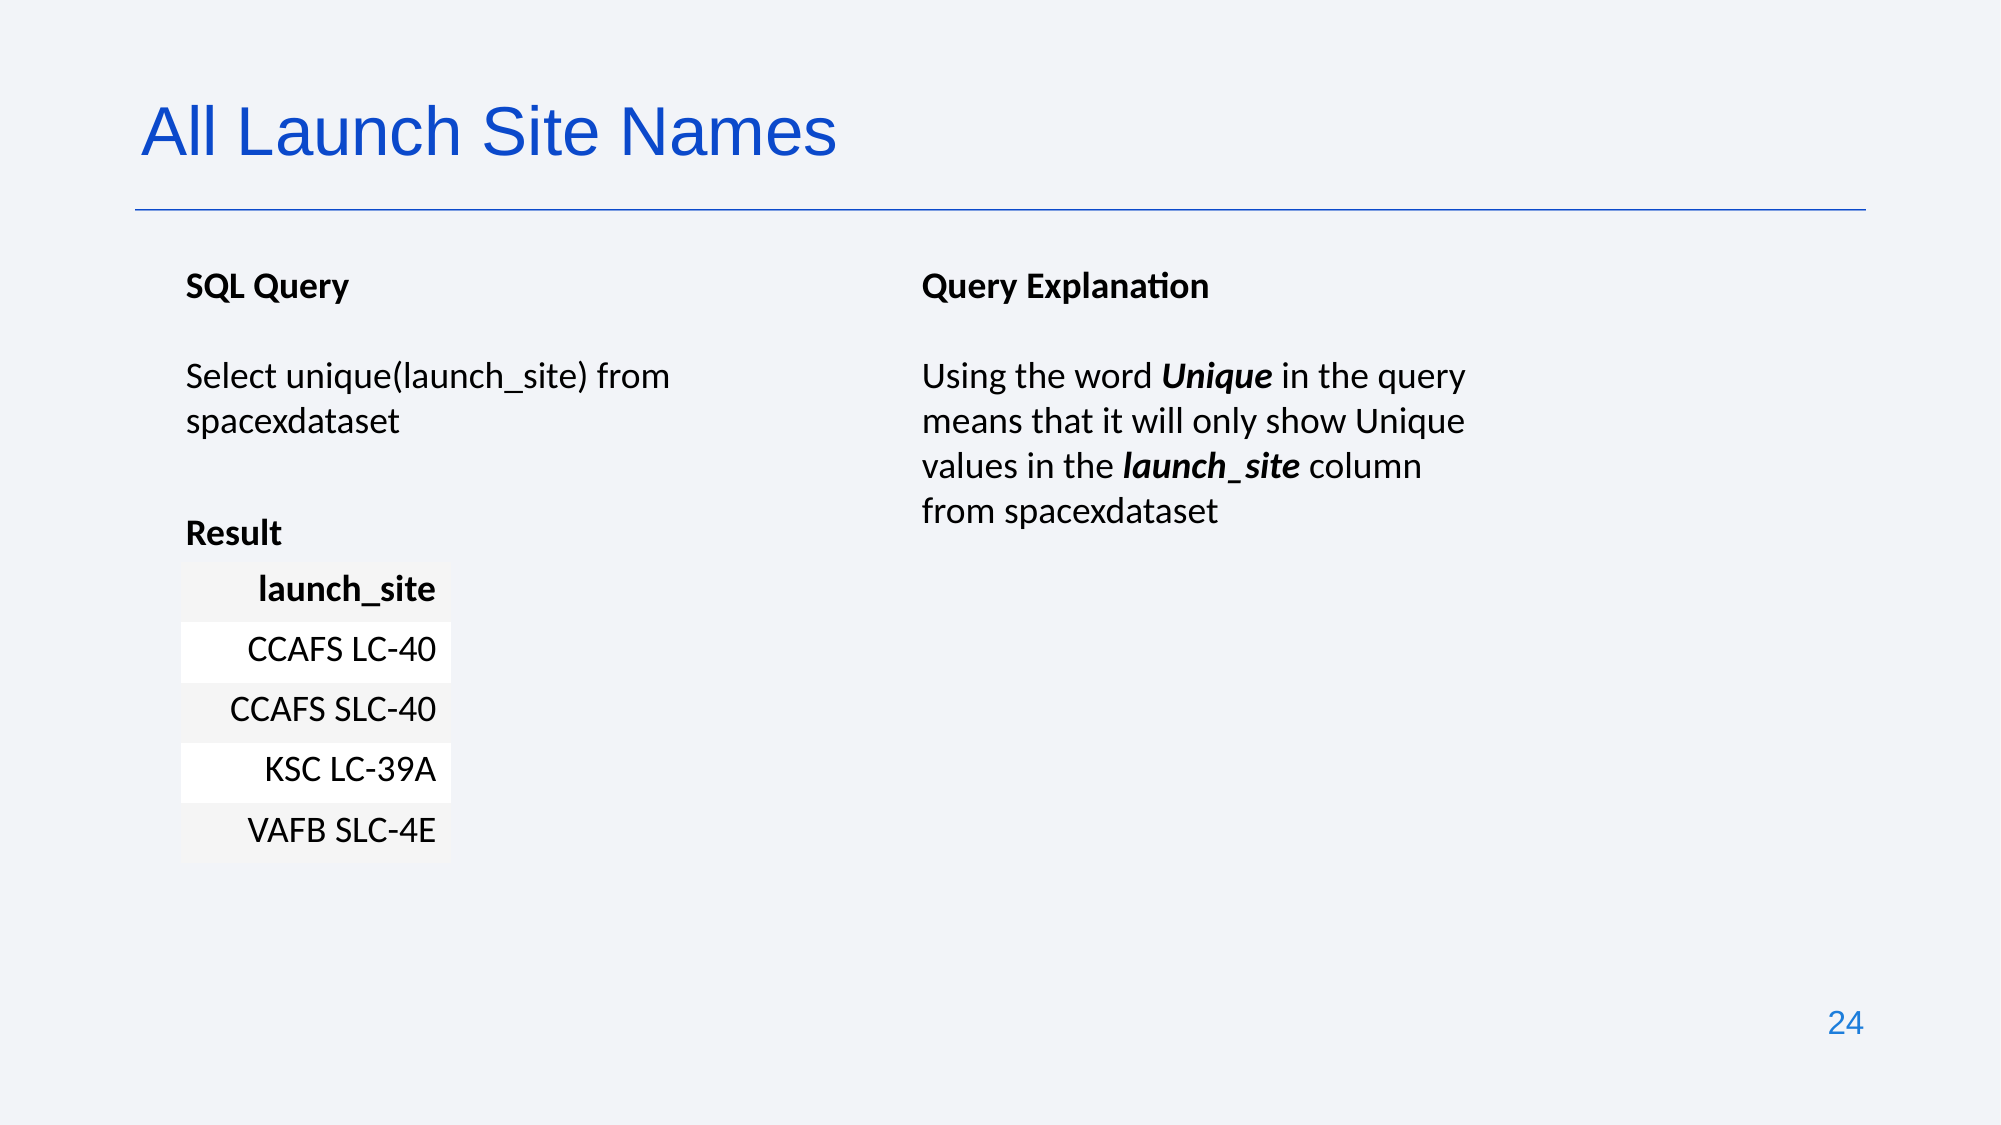

All Launch Site Names
SQL Query

Select unique(launch_site) from spacexdataset
Query Explanation

Using the word Unique in the query means that it will only show Unique values in the launch_site column from spacexdataset

Result

| launch\_site |
| --- |
| CCAFS LC-40 |
| CCAFS SLC-40 |
| KSC LC-39A |
| VAFB SLC-4E |
24